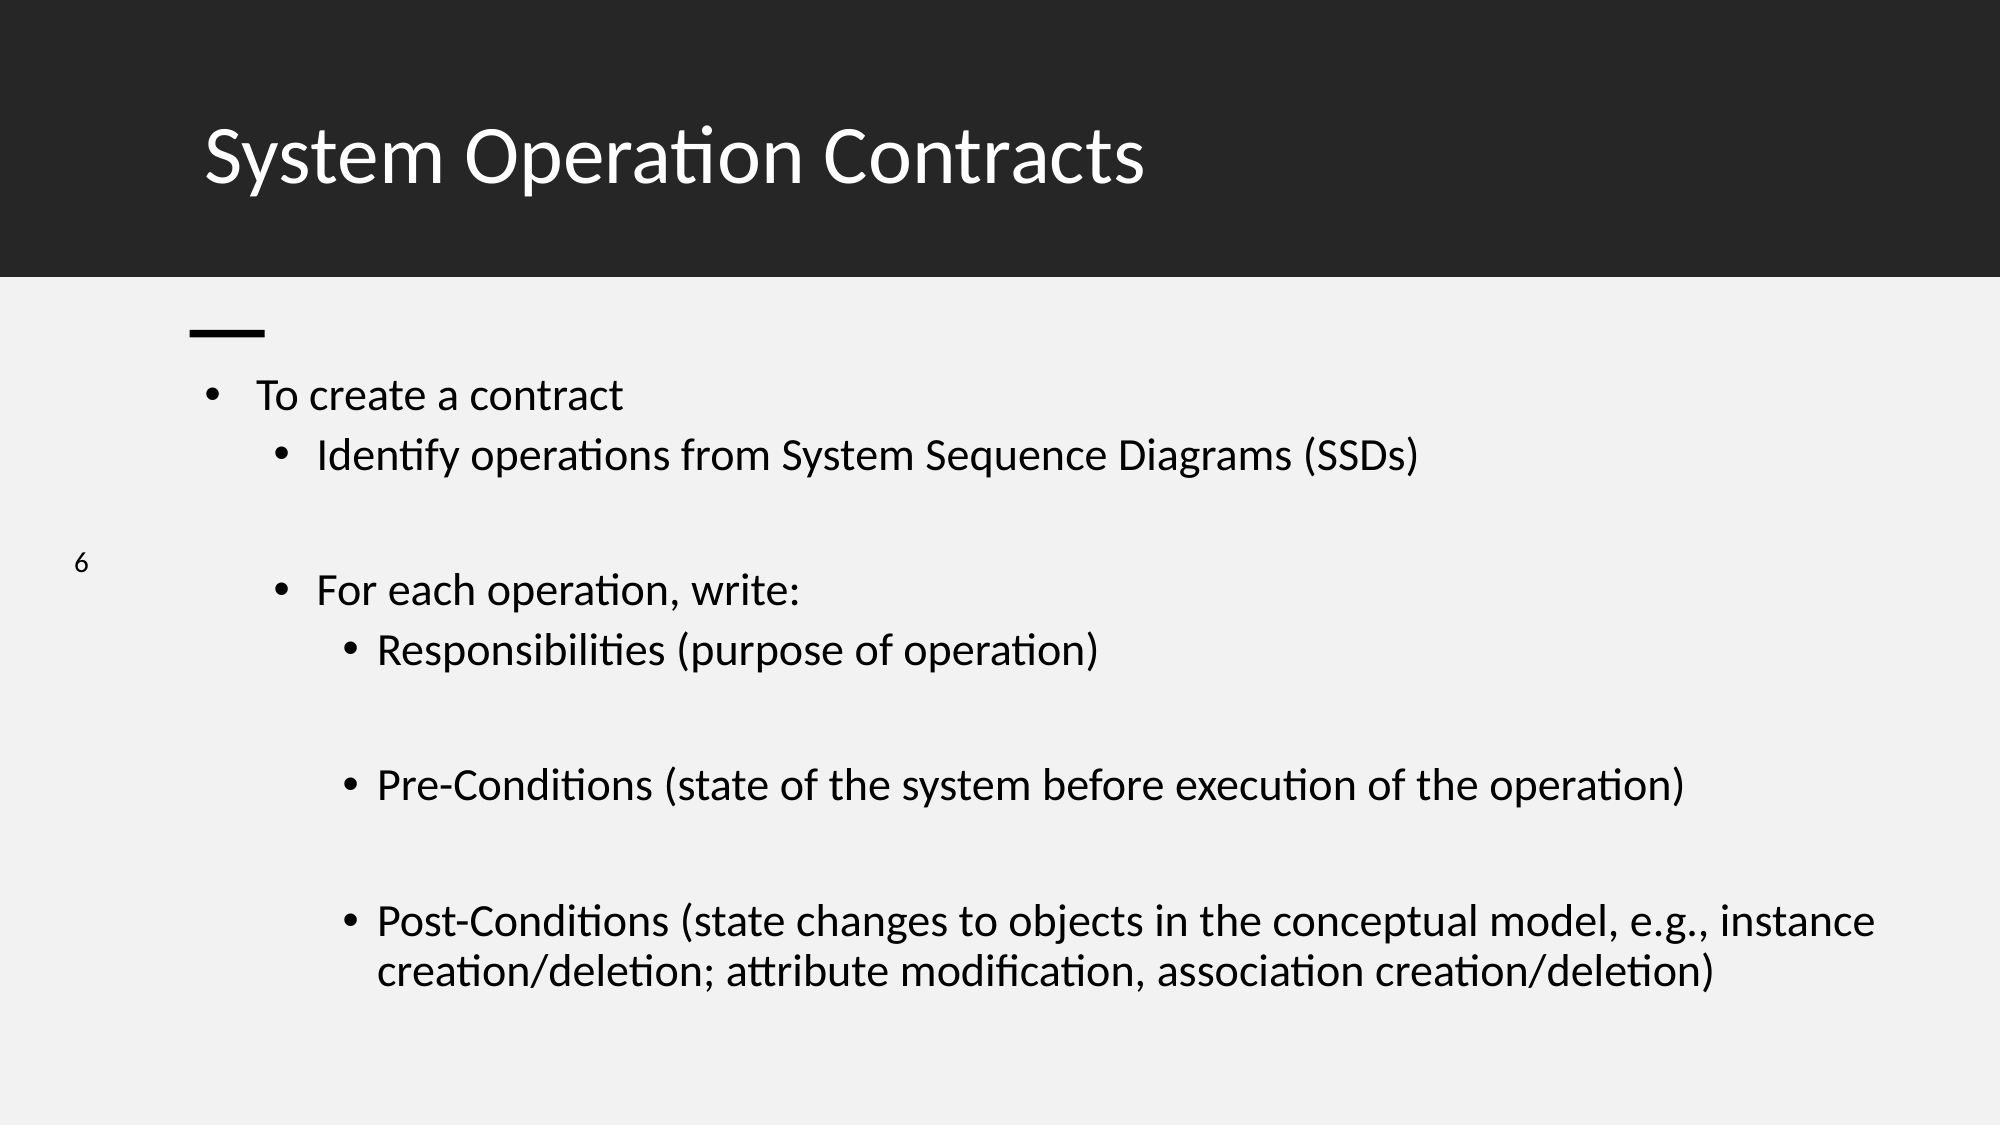

# System Operation Contracts

To create a contract
Identify operations from System Sequence Diagrams (SSDs)

For each operation, write:
Responsibilities (purpose of operation)

Pre-Conditions (state of the system before execution of the operation)

Post-Conditions (state changes to objects in the conceptual model, e.g., instance creation/deletion; attribute modification, association creation/deletion)

6